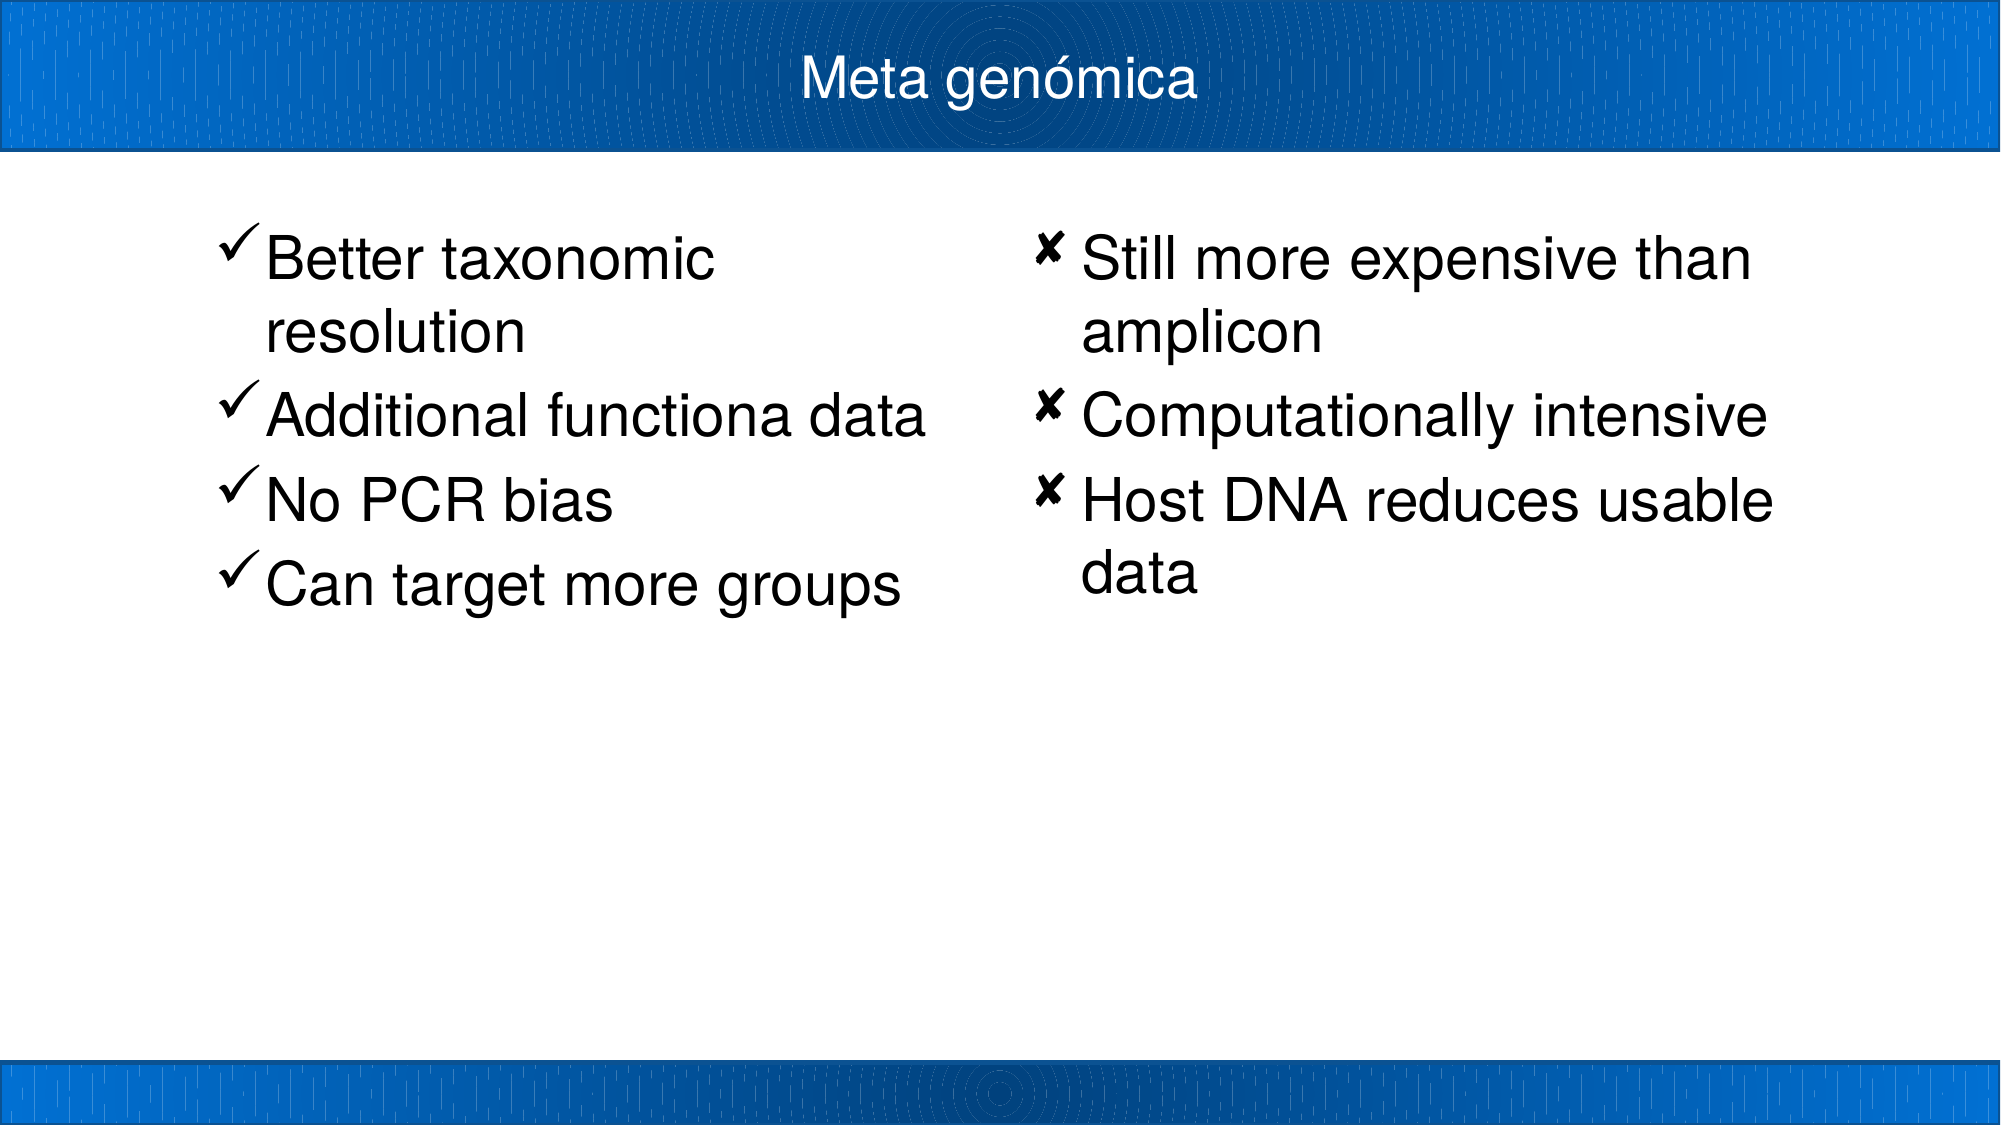

# Meta genómica
Better taxonomic resolution
Additional functiona data
No PCR bias
Can target more groups
Still more expensive than amplicon
Computationally intensive
Host DNA reduces usable data